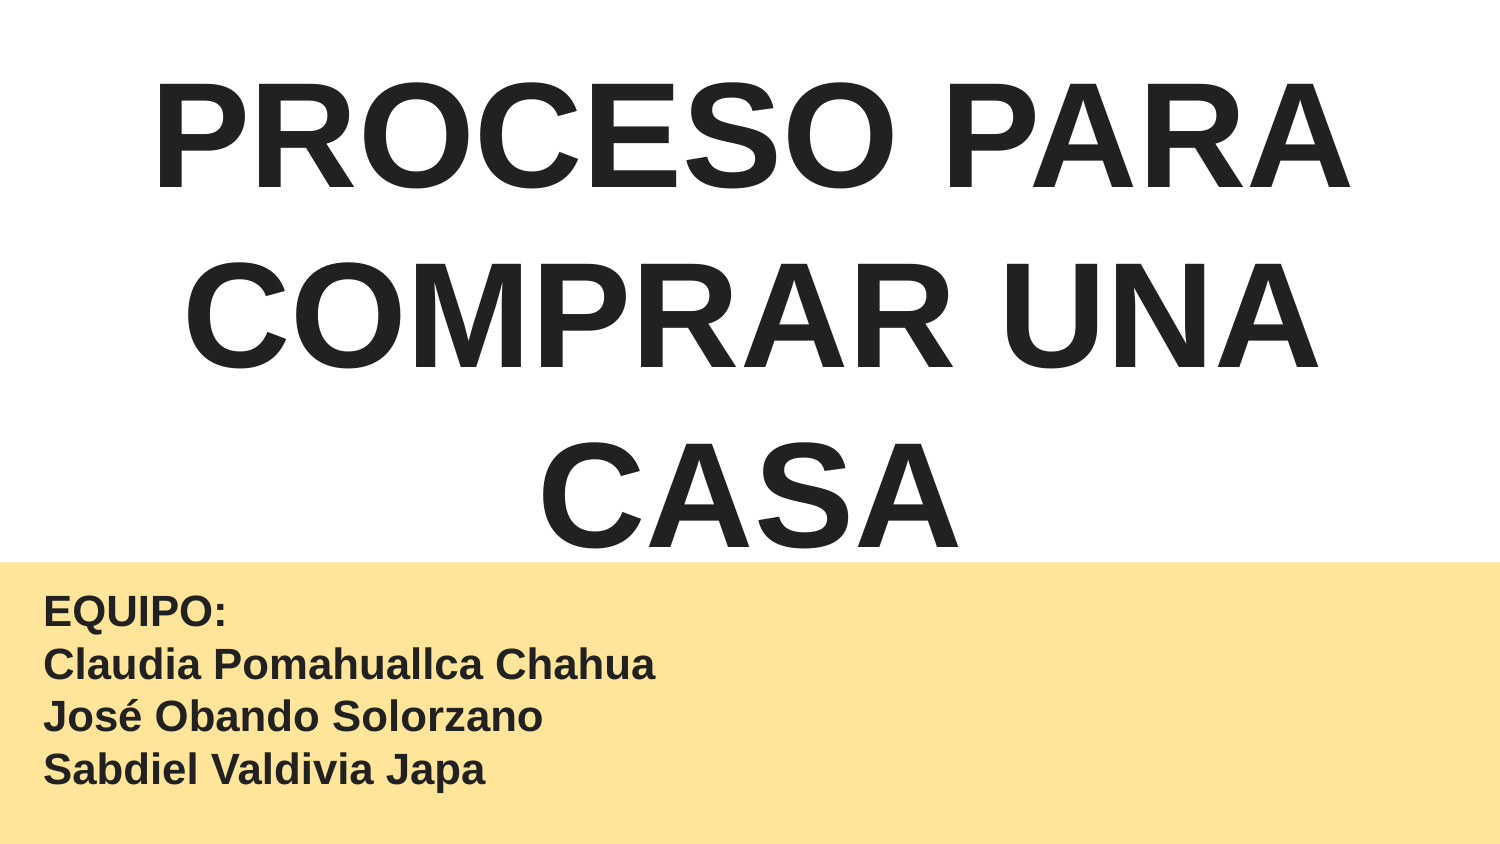

# PROCESO PARA COMPRAR UNA CASA
EQUIPO:
Claudia Pomahuallca Chahua
José Obando Solorzano
Sabdiel Valdivia Japa